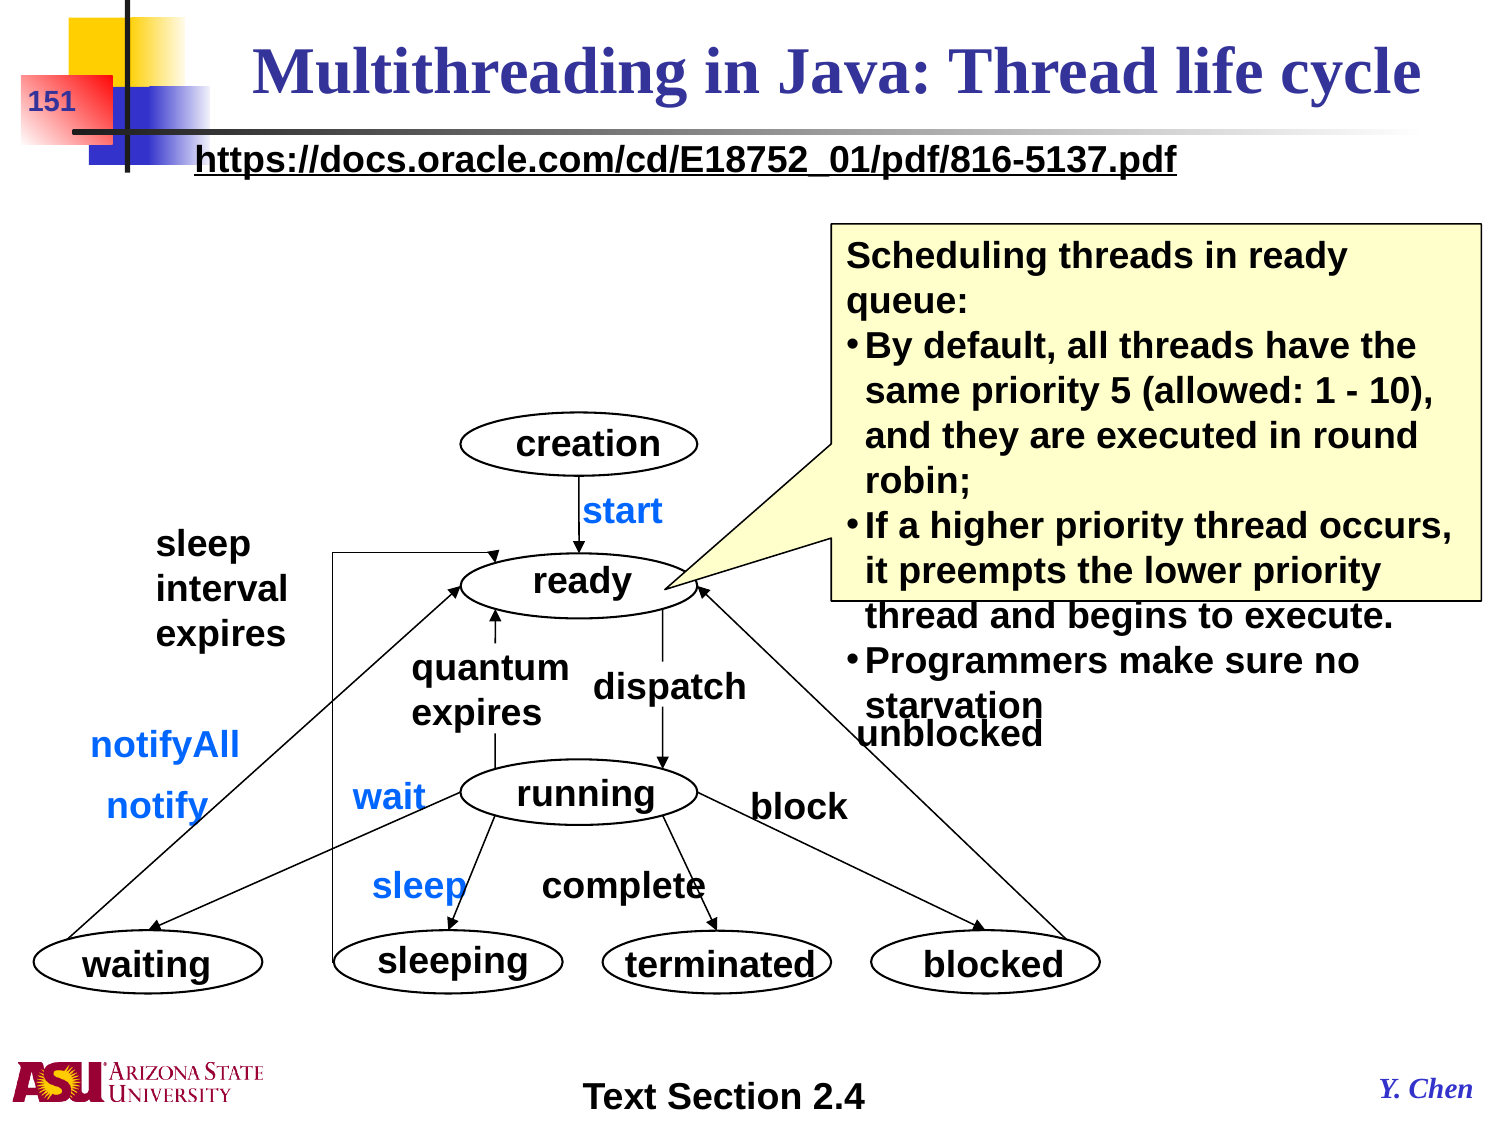

# Multithreading in Java: Thread life cycle
151
https://docs.oracle.com/cd/E18752_01/pdf/816-5137.pdf
Scheduling threads in ready queue:
By default, all threads have the same priority 5 (allowed: 1 - 10), and they are executed in round robin;
If a higher priority thread occurs, it preempts the lower priority thread and begins to execute.
Programmers make sure no starvation

creation
start
sleep
interval
expires

ready
quantum
expires
dispatch
unblocked

running
wait
notify
block
sleep
complete

sleeping
waiting
terminated
blocked
notifyAll
Text Section 2.4